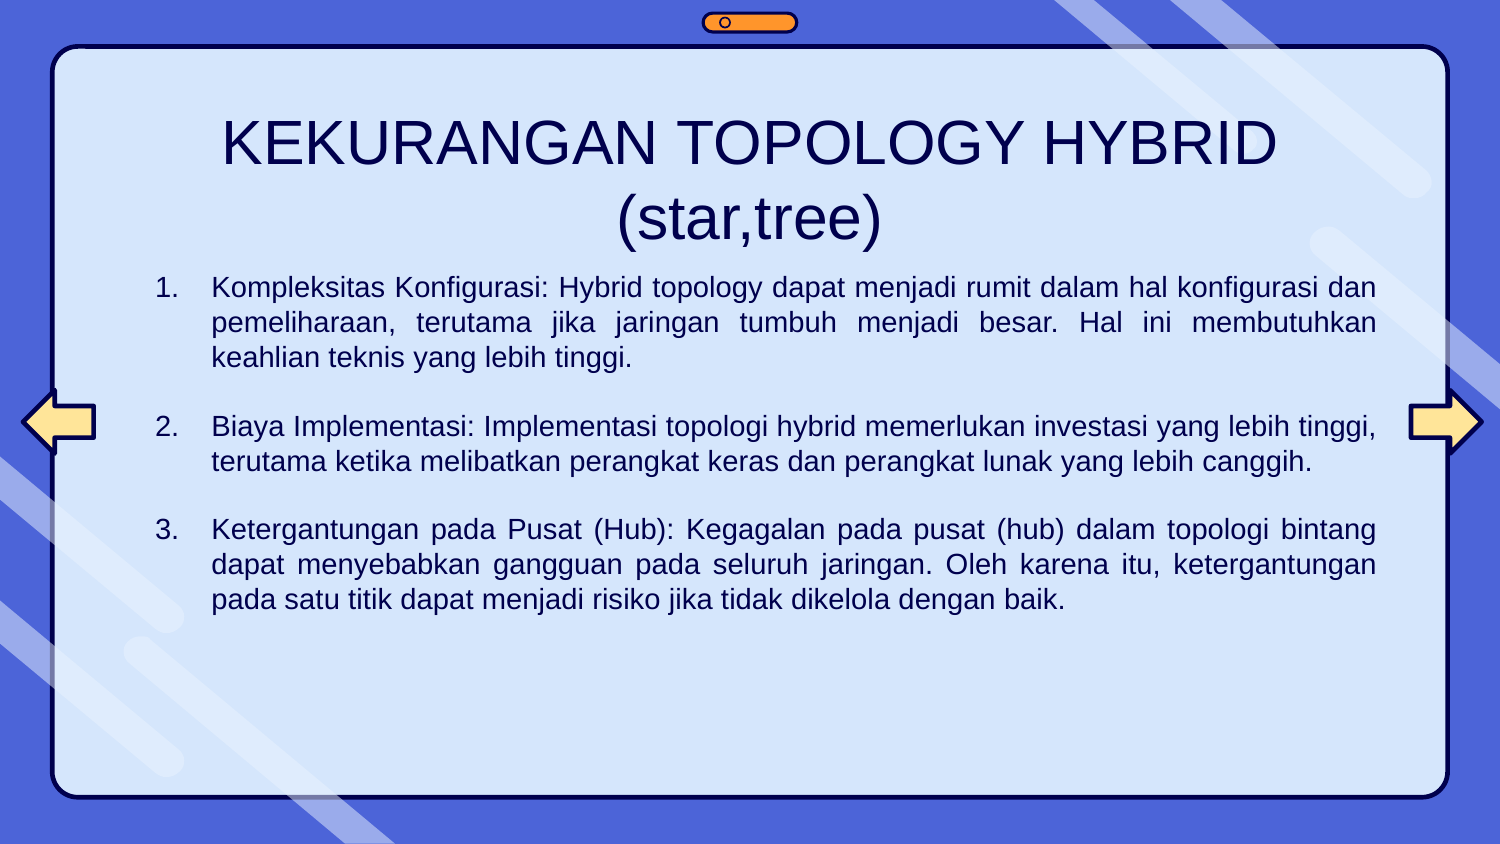

KEKURANGAN TOPOLOGY HYBRID (star,tree)
Kompleksitas Konfigurasi: Hybrid topology dapat menjadi rumit dalam hal konfigurasi dan pemeliharaan, terutama jika jaringan tumbuh menjadi besar. Hal ini membutuhkan keahlian teknis yang lebih tinggi.
Biaya Implementasi: Implementasi topologi hybrid memerlukan investasi yang lebih tinggi, terutama ketika melibatkan perangkat keras dan perangkat lunak yang lebih canggih.
Ketergantungan pada Pusat (Hub): Kegagalan pada pusat (hub) dalam topologi bintang dapat menyebabkan gangguan pada seluruh jaringan. Oleh karena itu, ketergantungan pada satu titik dapat menjadi risiko jika tidak dikelola dengan baik.